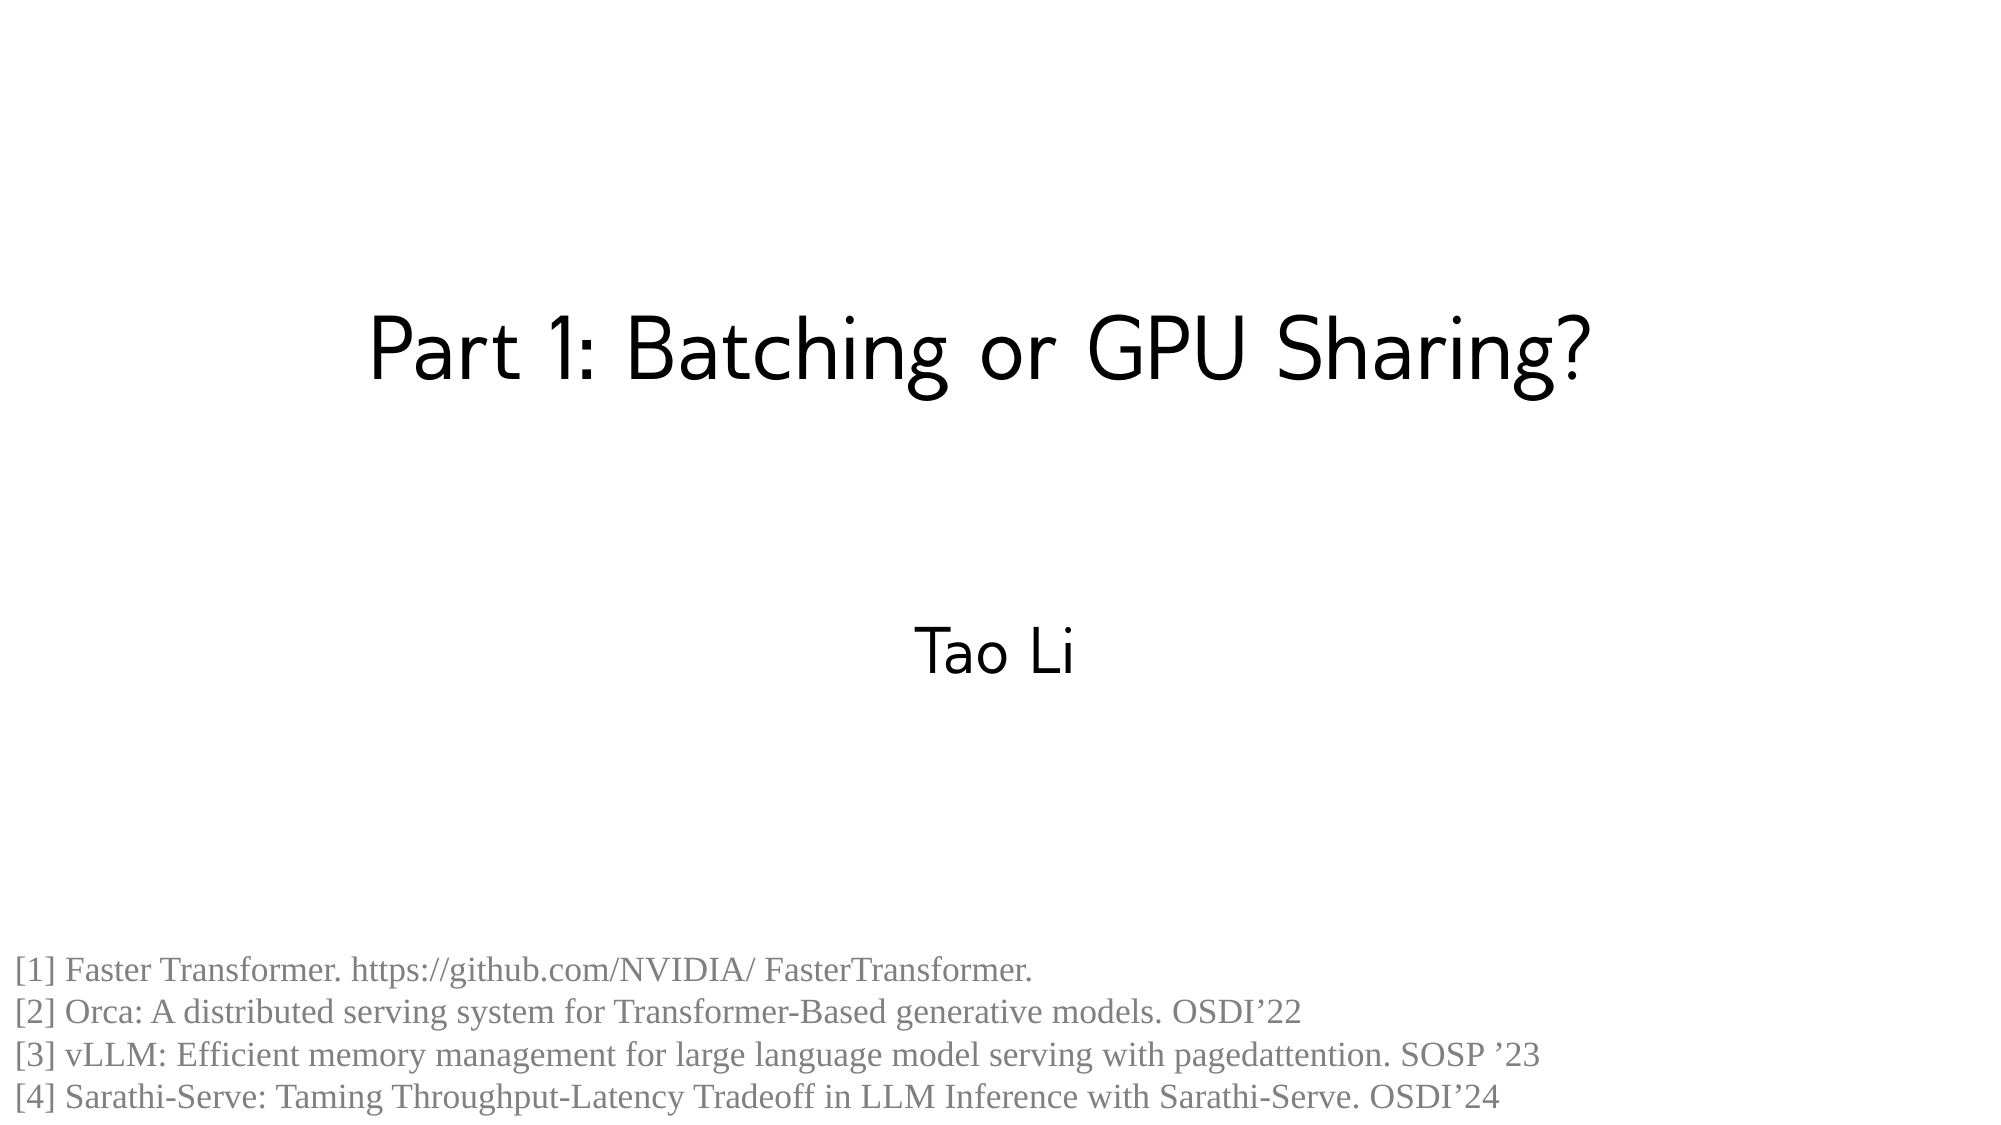

# Part 1: Batching or GPU Sharing?
Tao Li

[1] Faster Transformer. https://github.com/NVIDIA/ FasterTransformer.
[2] Orca: A distributed serving system for Transformer-Based generative models. OSDI’22
[3] vLLM: Efficient memory management for large language model serving with pagedattention. SOSP ’23
[4] Sarathi-Serve: Taming Throughput-Latency Tradeoff in LLM Inference with Sarathi-Serve. OSDI’24